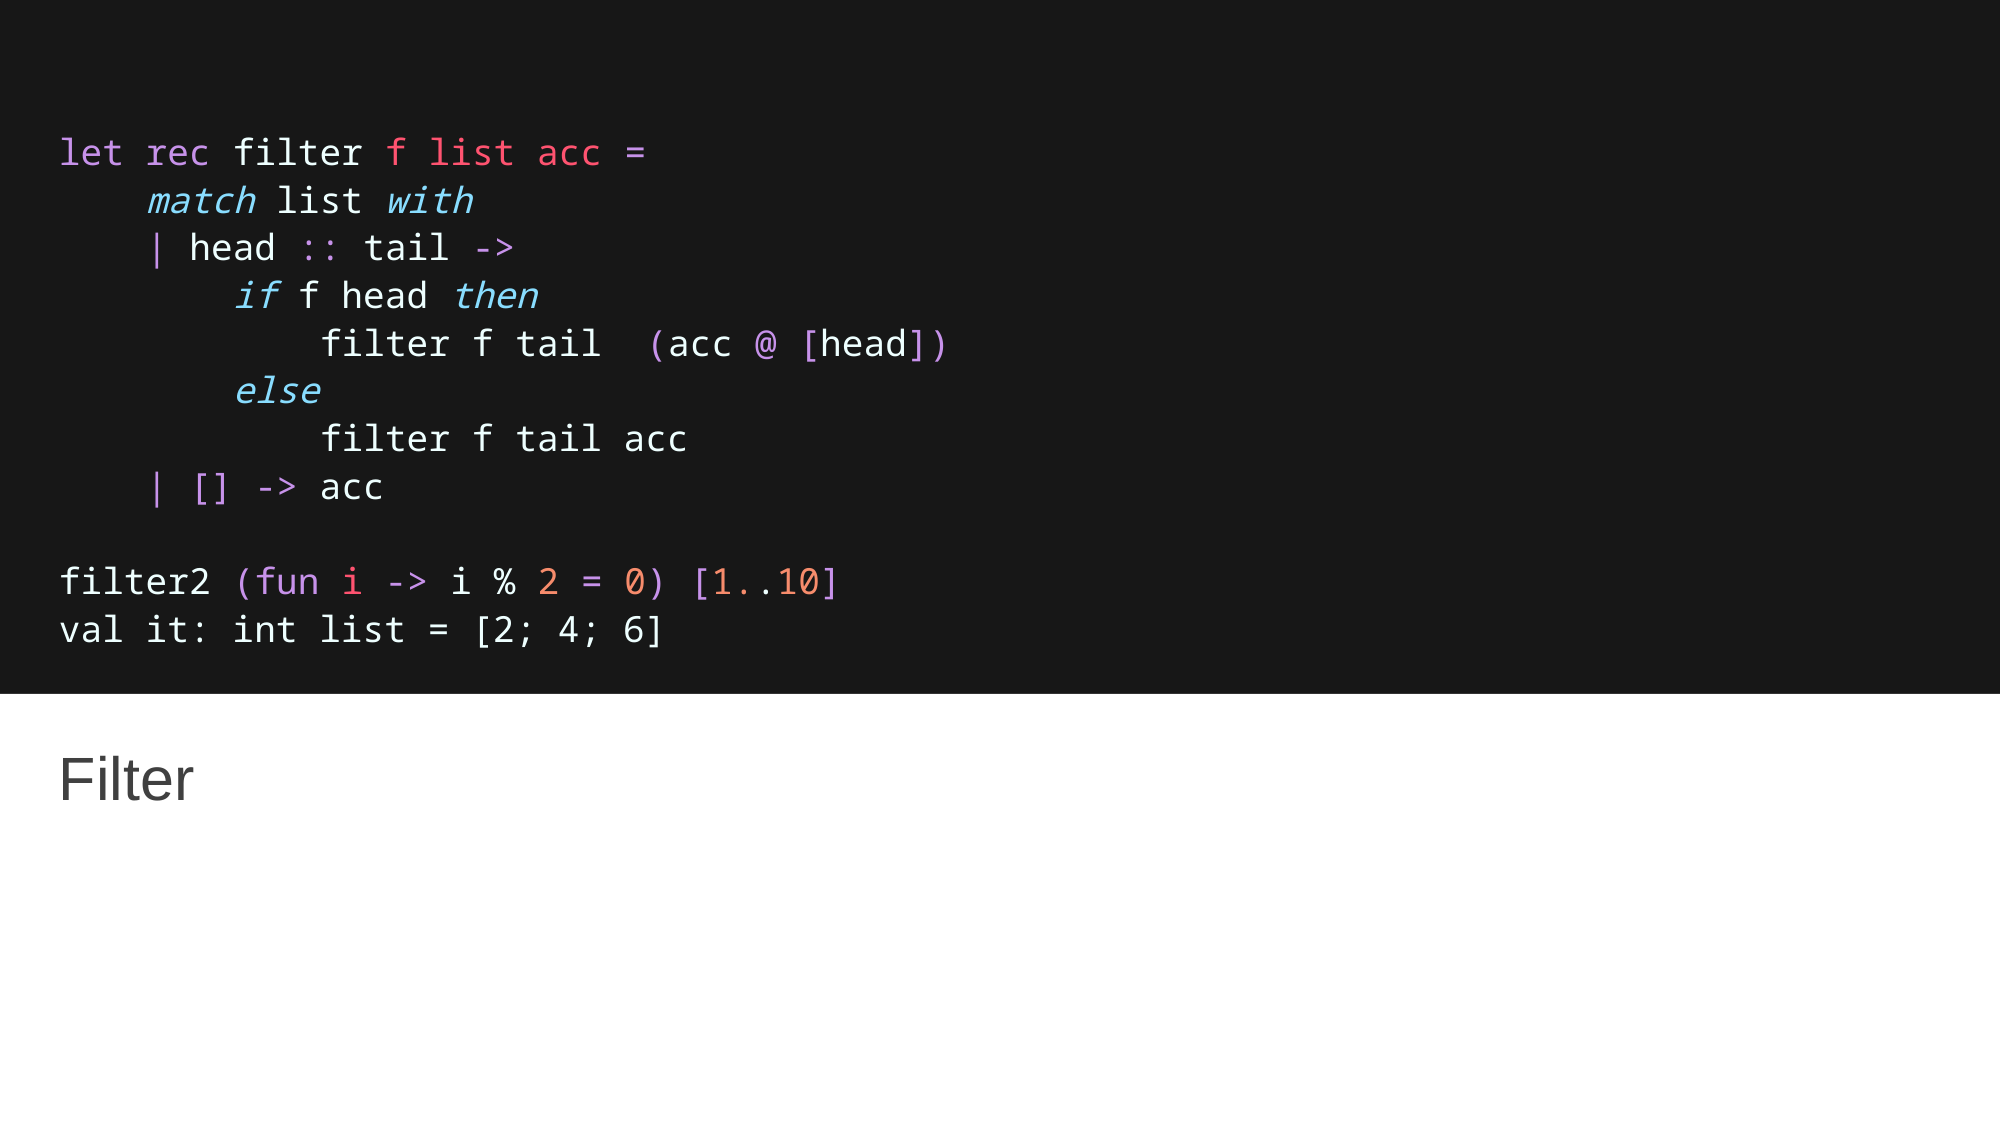

let rec filter f list acc =
    match list with
    | head :: tail ->
        if f head then
            filter f tail  (acc @ [head])
        else
            filter f tail acc
    | [] -> acc

filter2 (fun i -> i % 2 = 0) [1..10]
val it: int list = [2; 4; 6]
# Filter